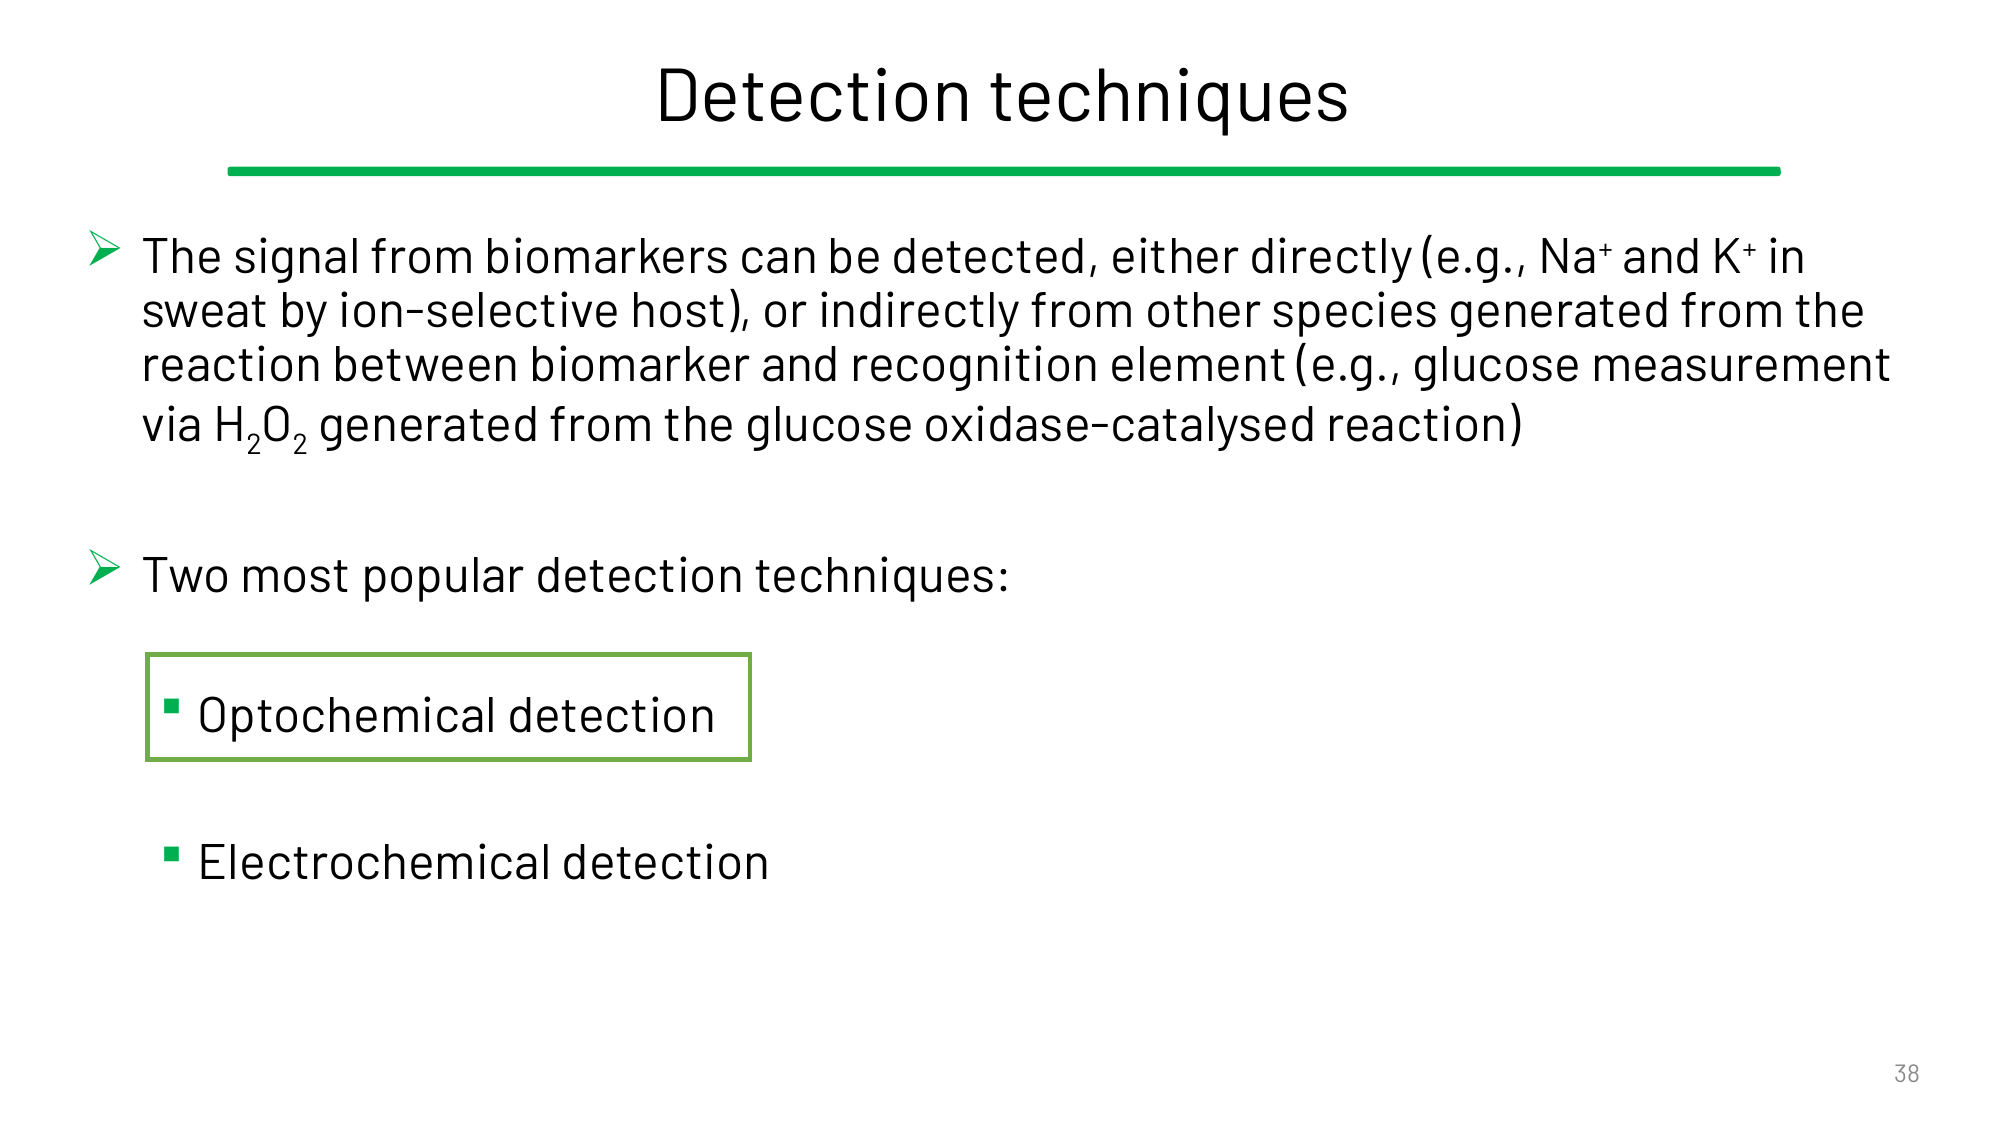

# Detection techniques
The signal from biomarkers can be detected, either directly (e.g., Na+ and K+ in sweat by ion-selective host), or indirectly from other species generated from the reaction between biomarker and recognition element (e.g., glucose measurement via H2O2 generated from the glucose oxidase-catalysed reaction)

Two most popular detection techniques:

Optochemical detection

Electrochemical detection

38